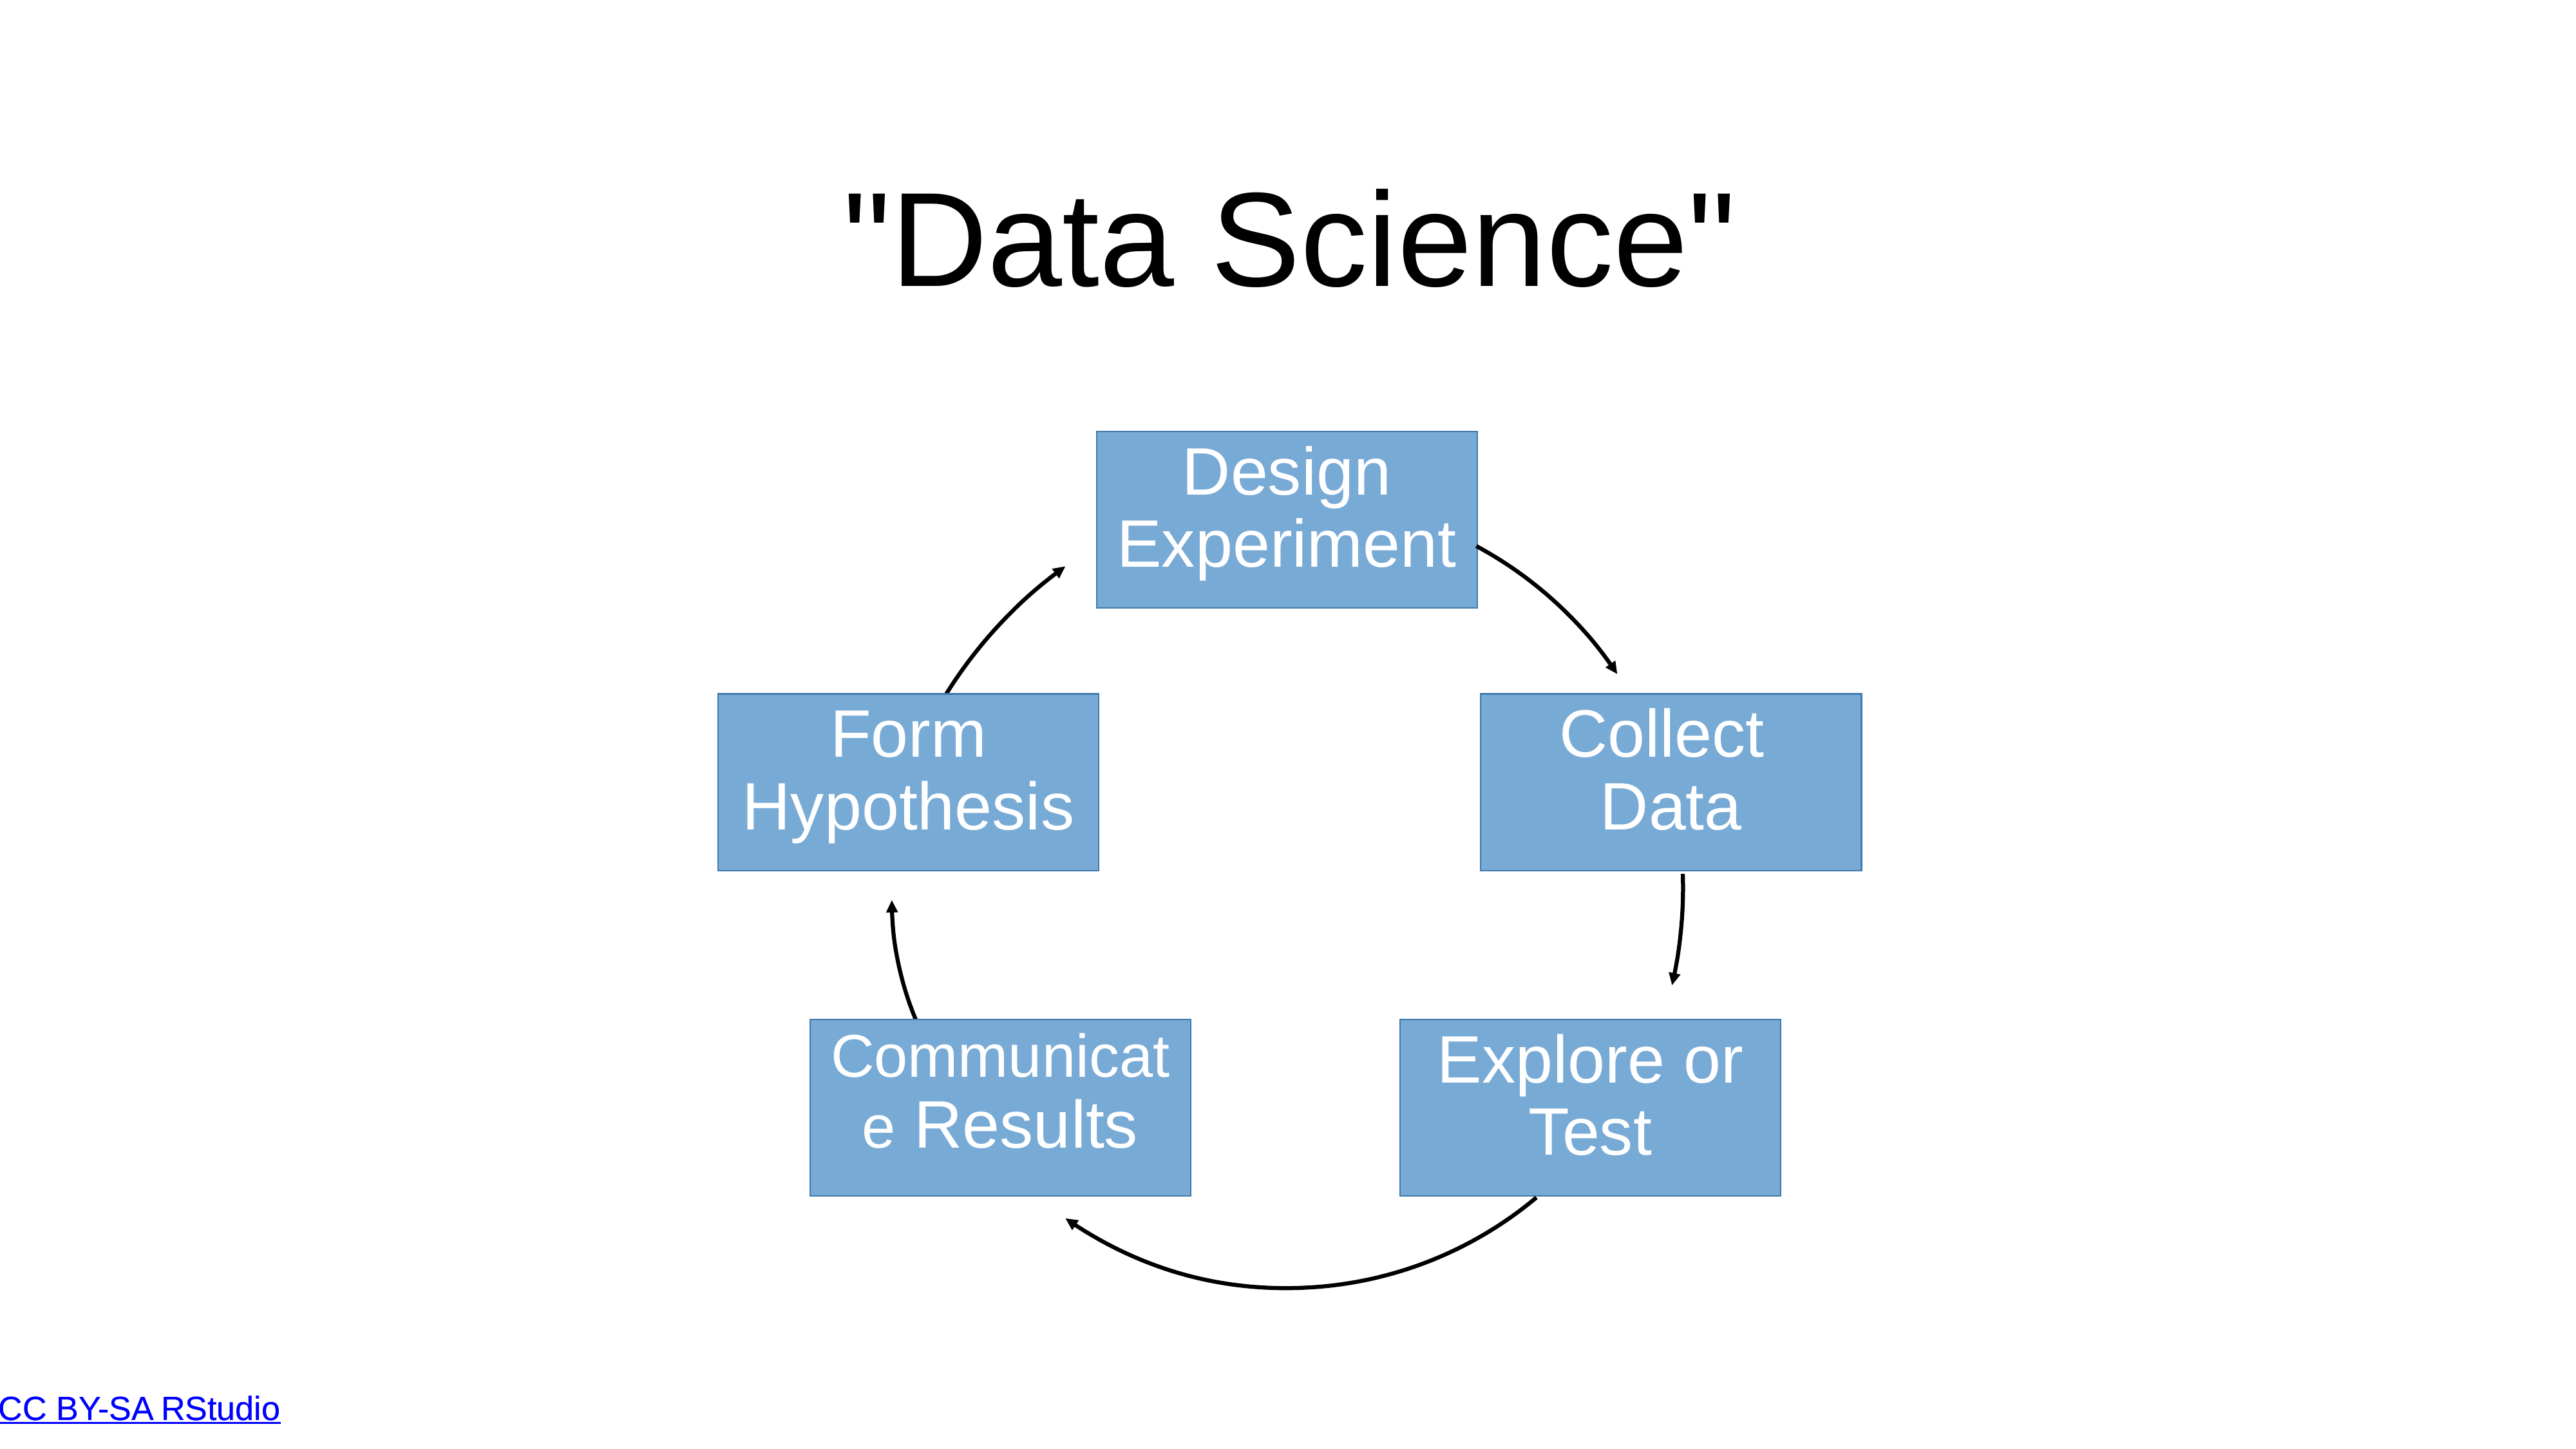

"Data Science"
Design Experiment

Form Hypothesis
Collect
Data

Communicate Results
Explore or Test

CC BY-SA RStudio